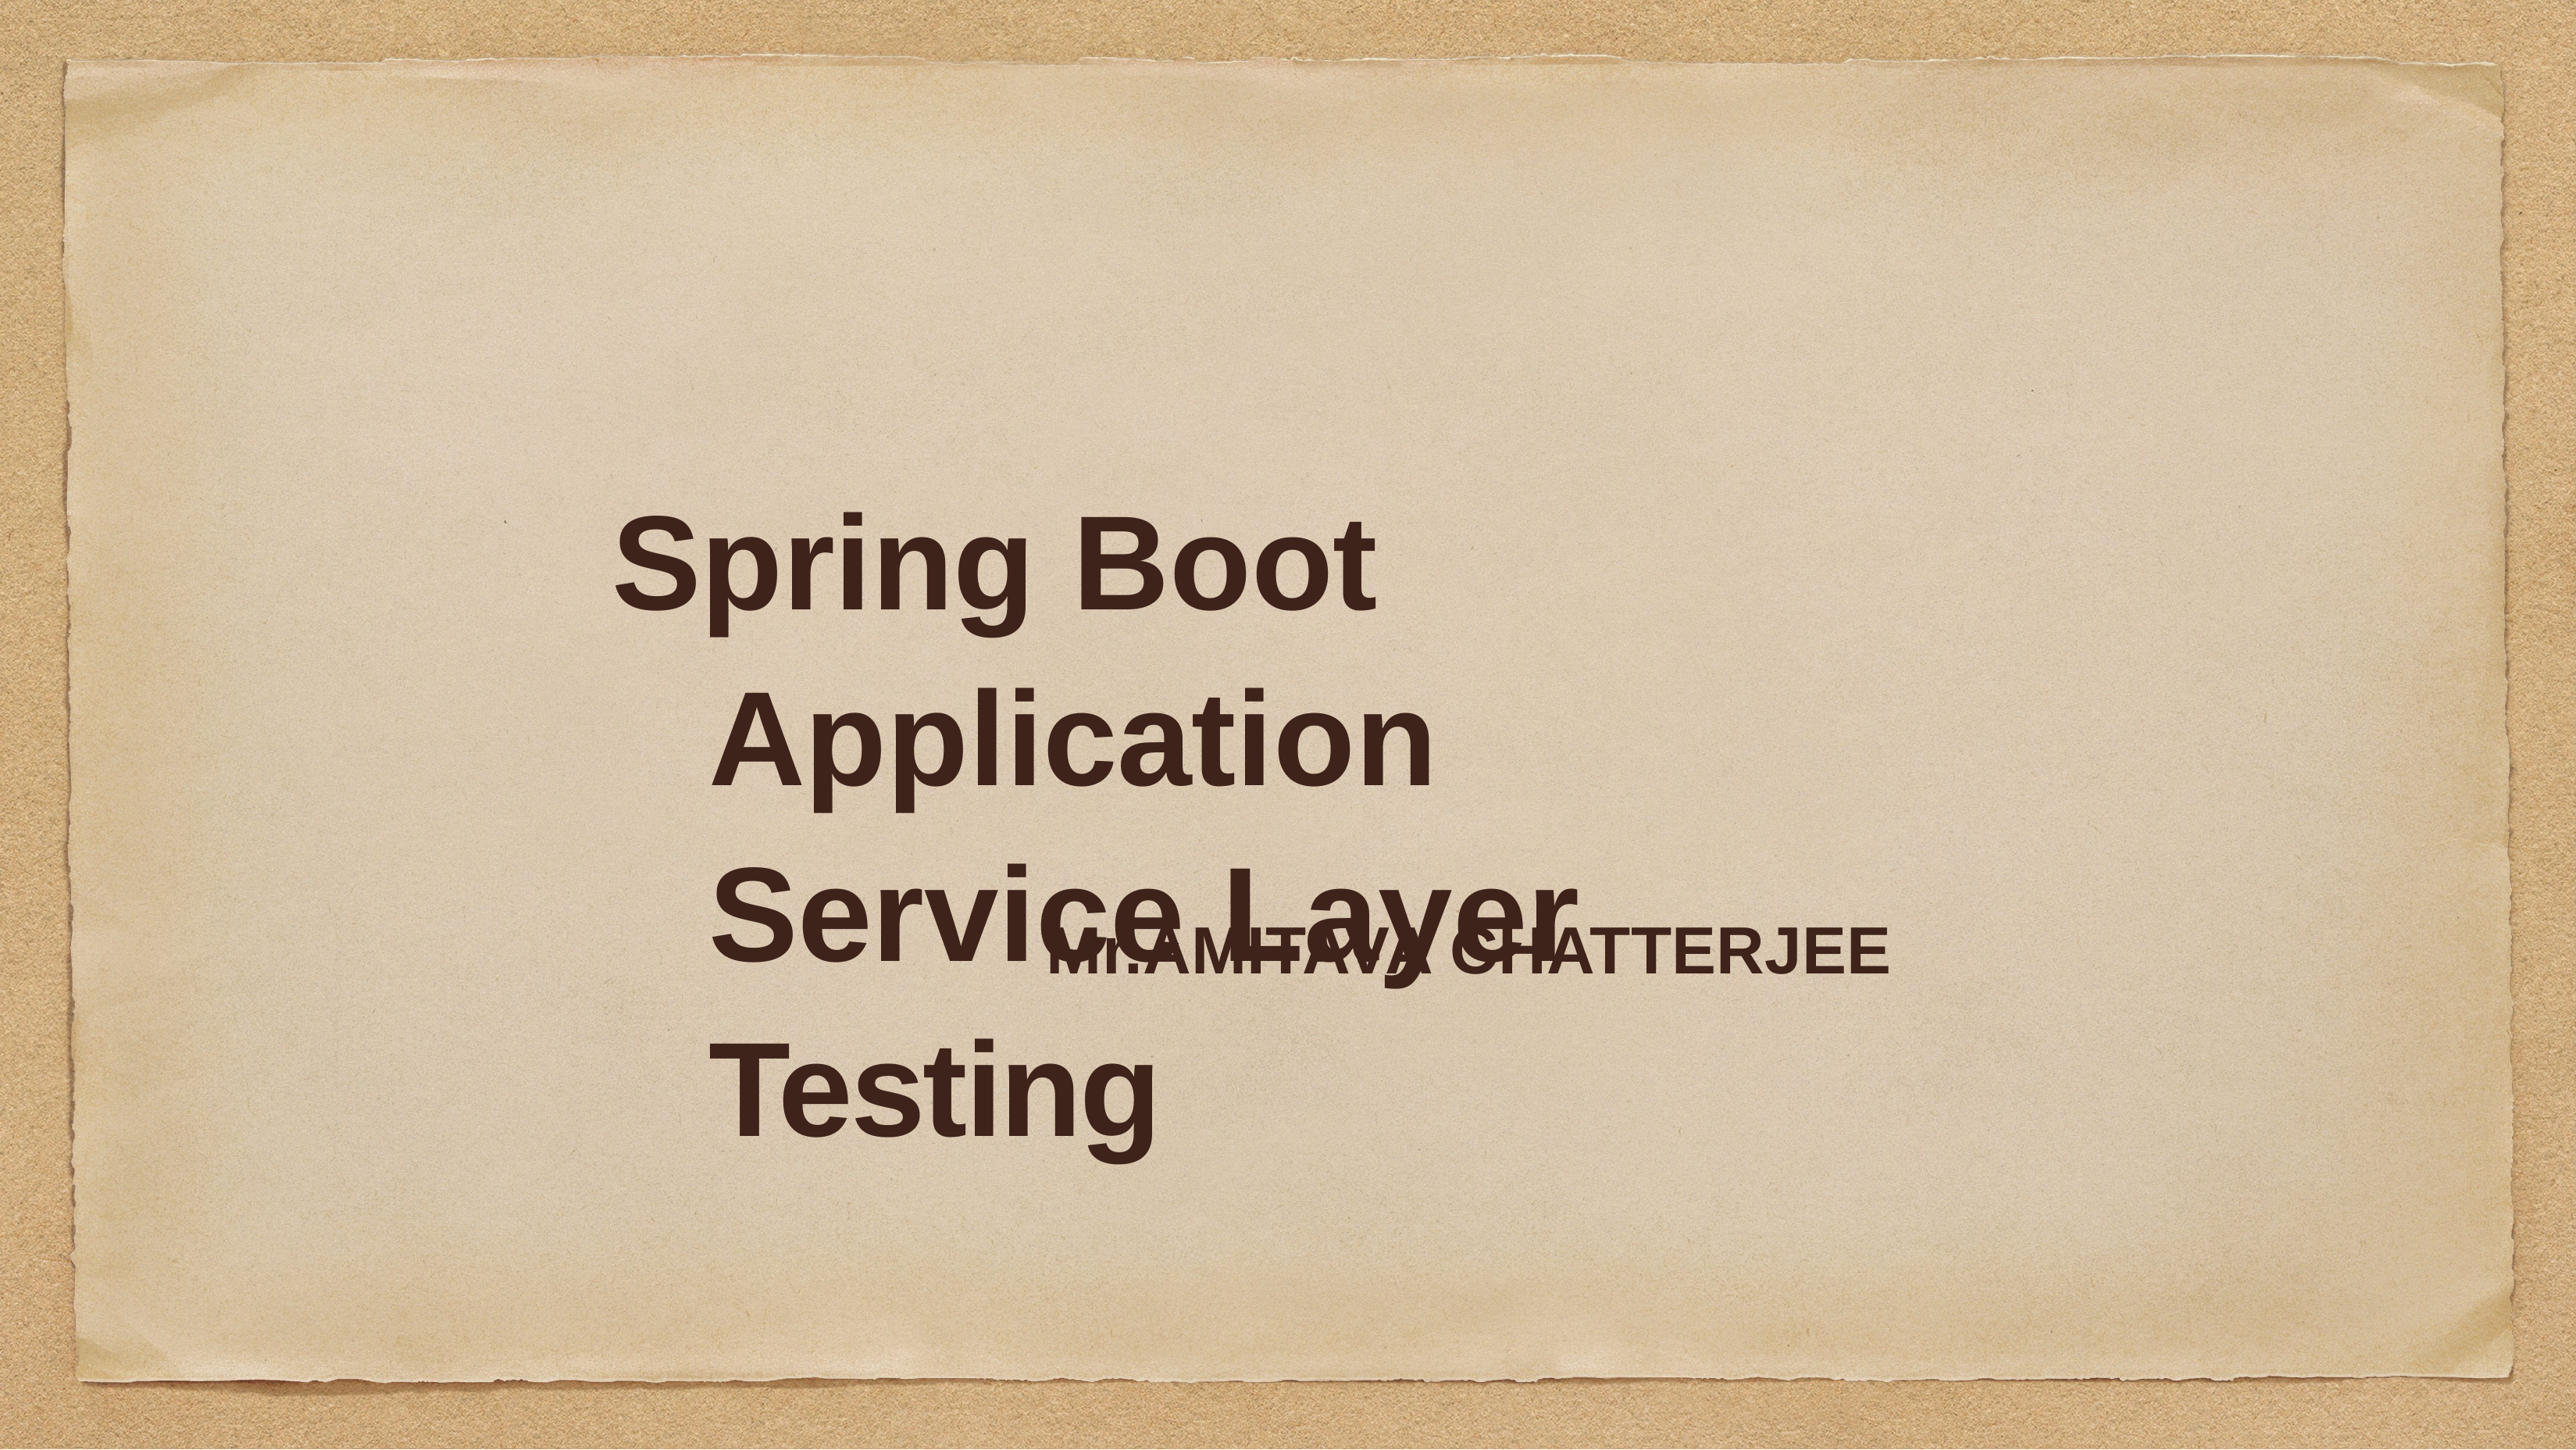

# Spring Boot Application  Service Layer Testing
Mr.AMITAVA CHATTERJEE